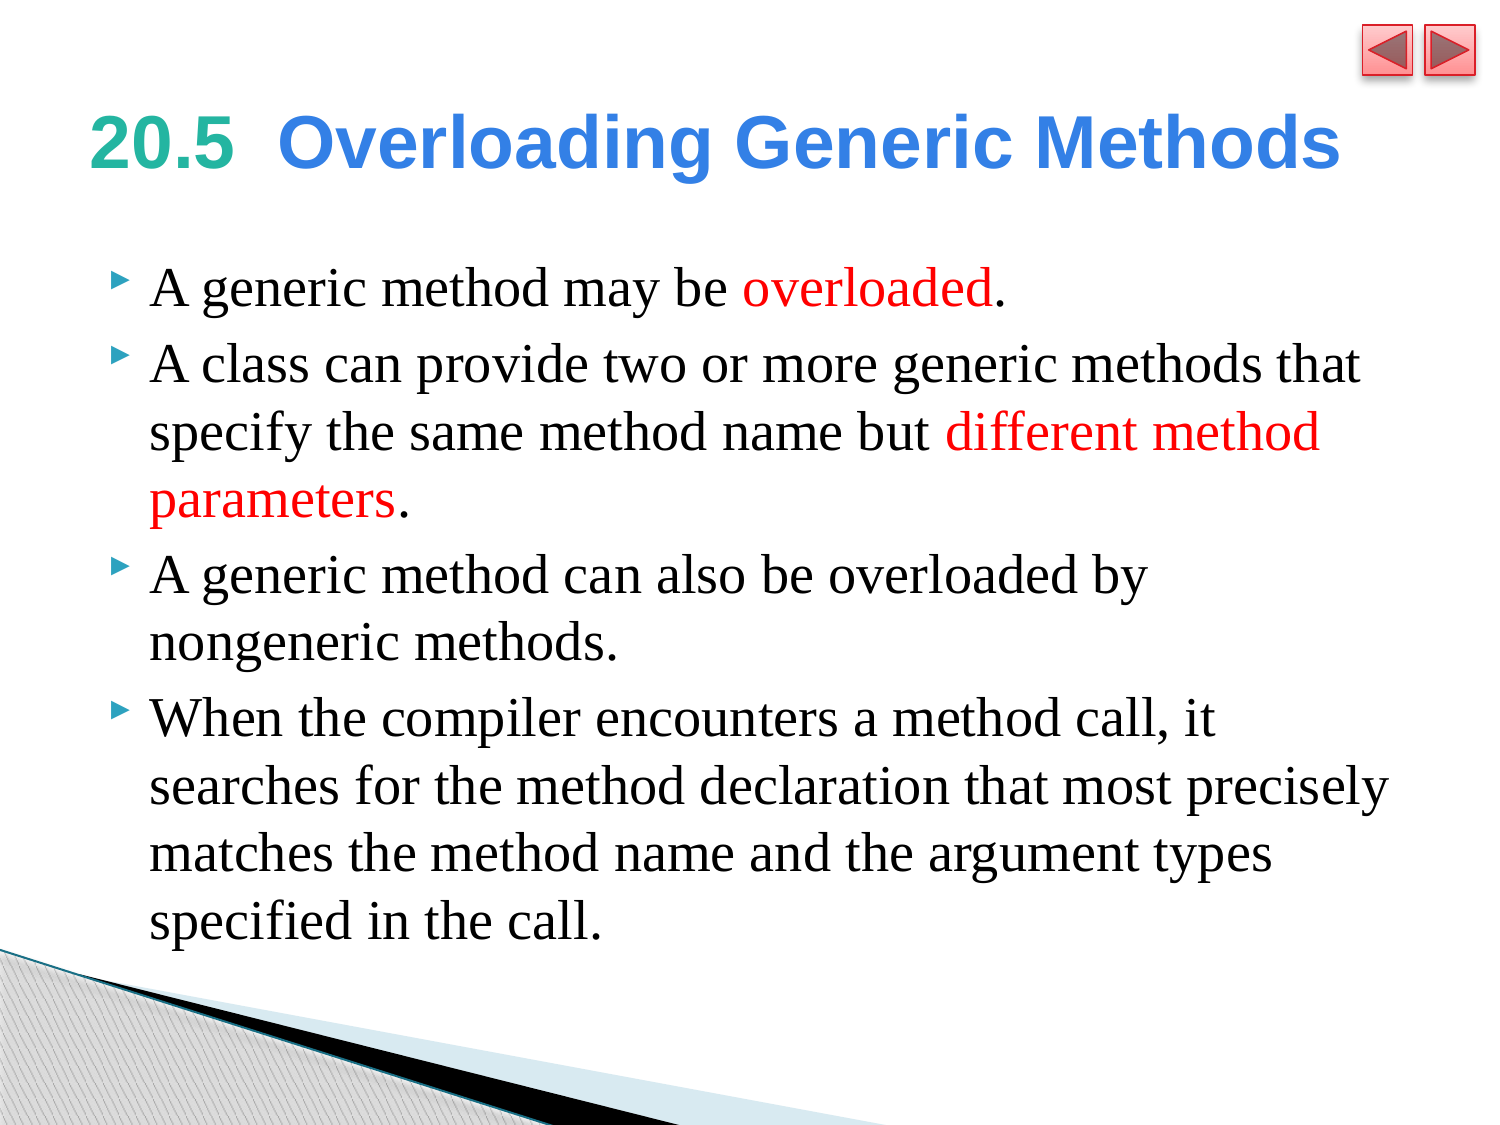

# 20.5  Overloading Generic Methods
A generic method may be overloaded.
A class can provide two or more generic methods that specify the same method name but different method parameters.
A generic method can also be overloaded by nongeneric methods.
When the compiler encounters a method call, it searches for the method declaration that most precisely matches the method name and the argument types specified in the call.